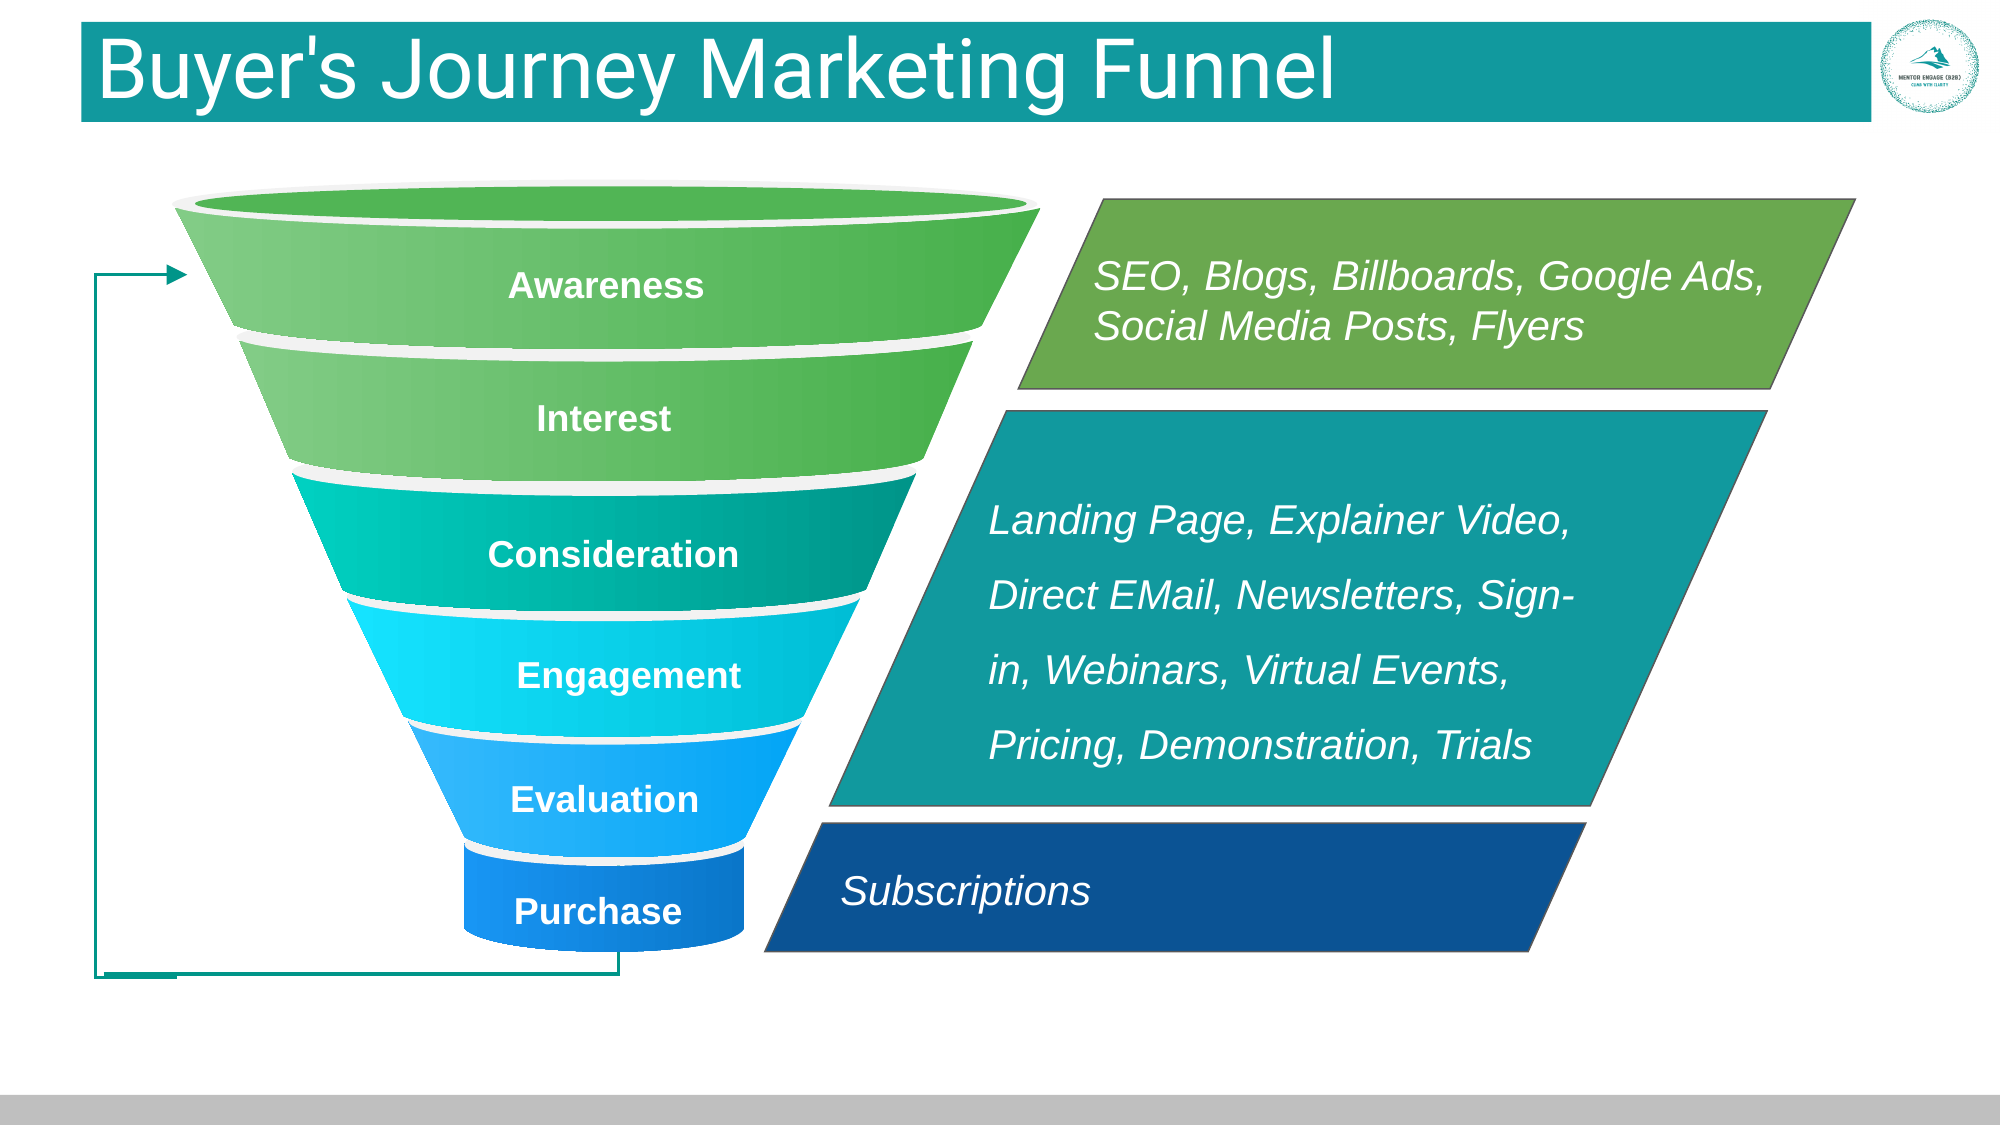

Buyer's Journey Marketing Funnel

Awareness

SEO, Blogs, Billboards, Google Ads, Social Media Posts, Flyers

Landing Page, Explainer Video, Direct EMail, Newsletters, Sign-in, Webinars, Virtual Events, Pricing, Demonstration, Trials

Subscriptions

Interest

Consideration

Engagement

Evaluation

Purchase